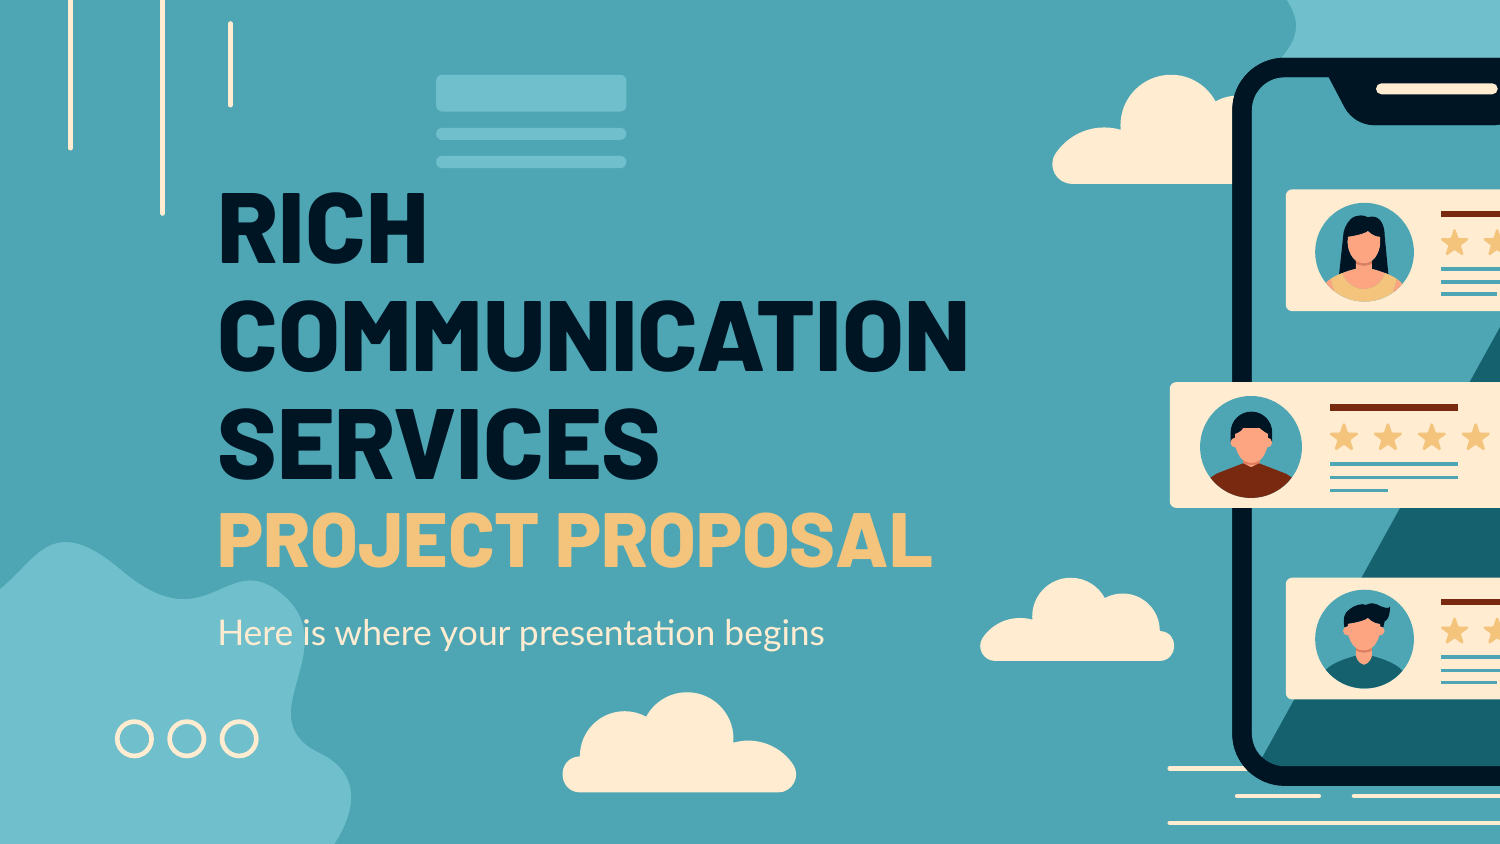

# RICH COMMUNICATION SERVICES PROJECT PROPOSAL

Here is where your presentation begins